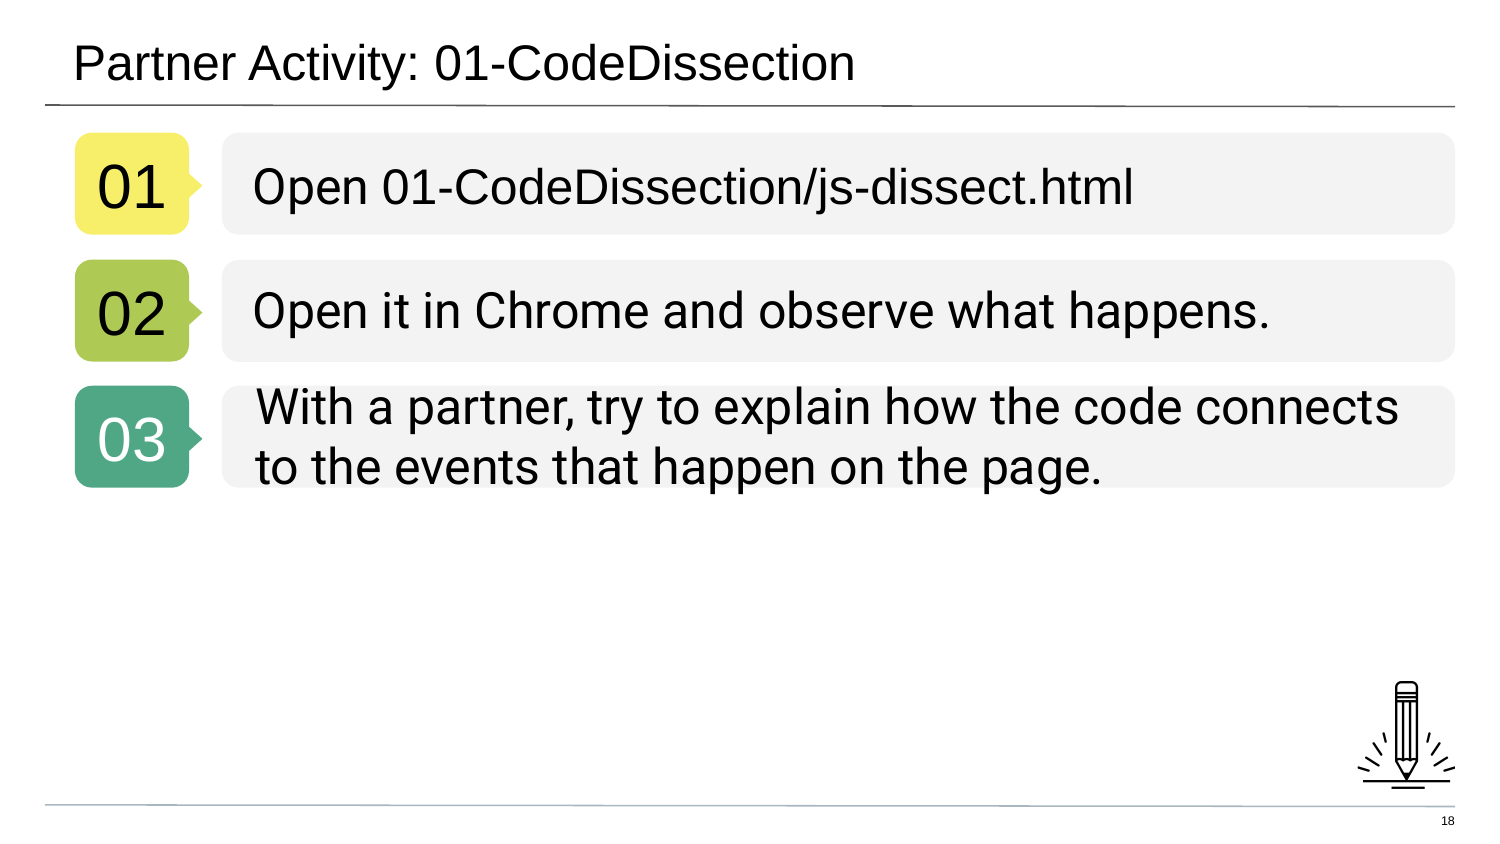

# Partner Activity: 01-CodeDissection

01

Open 01-CodeDissection/js-dissect.html
Open it in Chrome and observe what happens.
02

With a partner, try to explain how the code connects to the events that happen on the page.
03

18